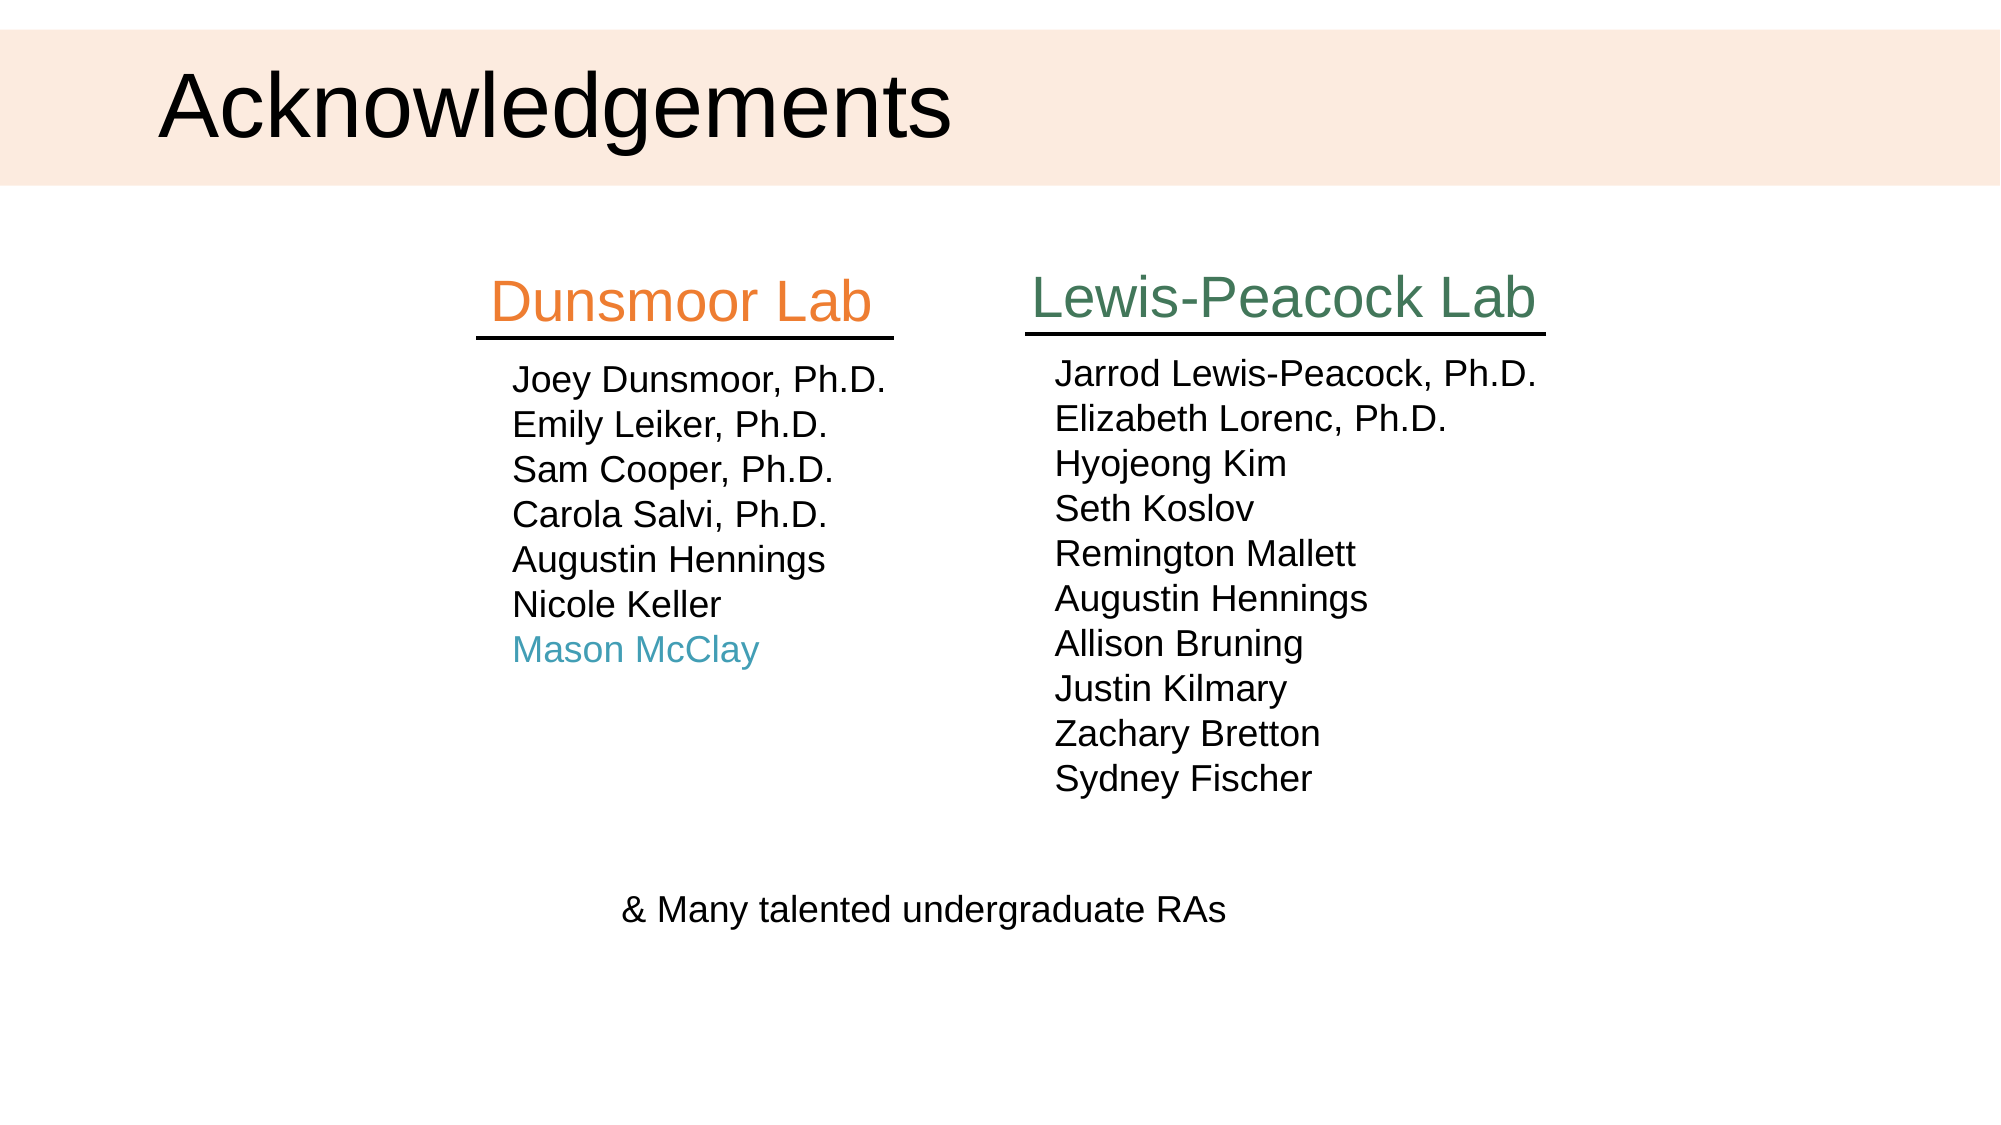

# Acknowledgements
Lewis-Peacock Lab
Dunsmoor Lab
Jarrod Lewis-Peacock, Ph.D.
Elizabeth Lorenc, Ph.D.
Hyojeong Kim
Seth Koslov
Remington Mallett
Augustin Hennings
Allison Bruning
Justin Kilmary
Zachary Bretton
Sydney Fischer
Joey Dunsmoor, Ph.D.
Emily Leiker, Ph.D.
Sam Cooper, Ph.D.
Carola Salvi, Ph.D.
Augustin Hennings
Nicole Keller
Mason McClay

& Many talented undergraduate RAs